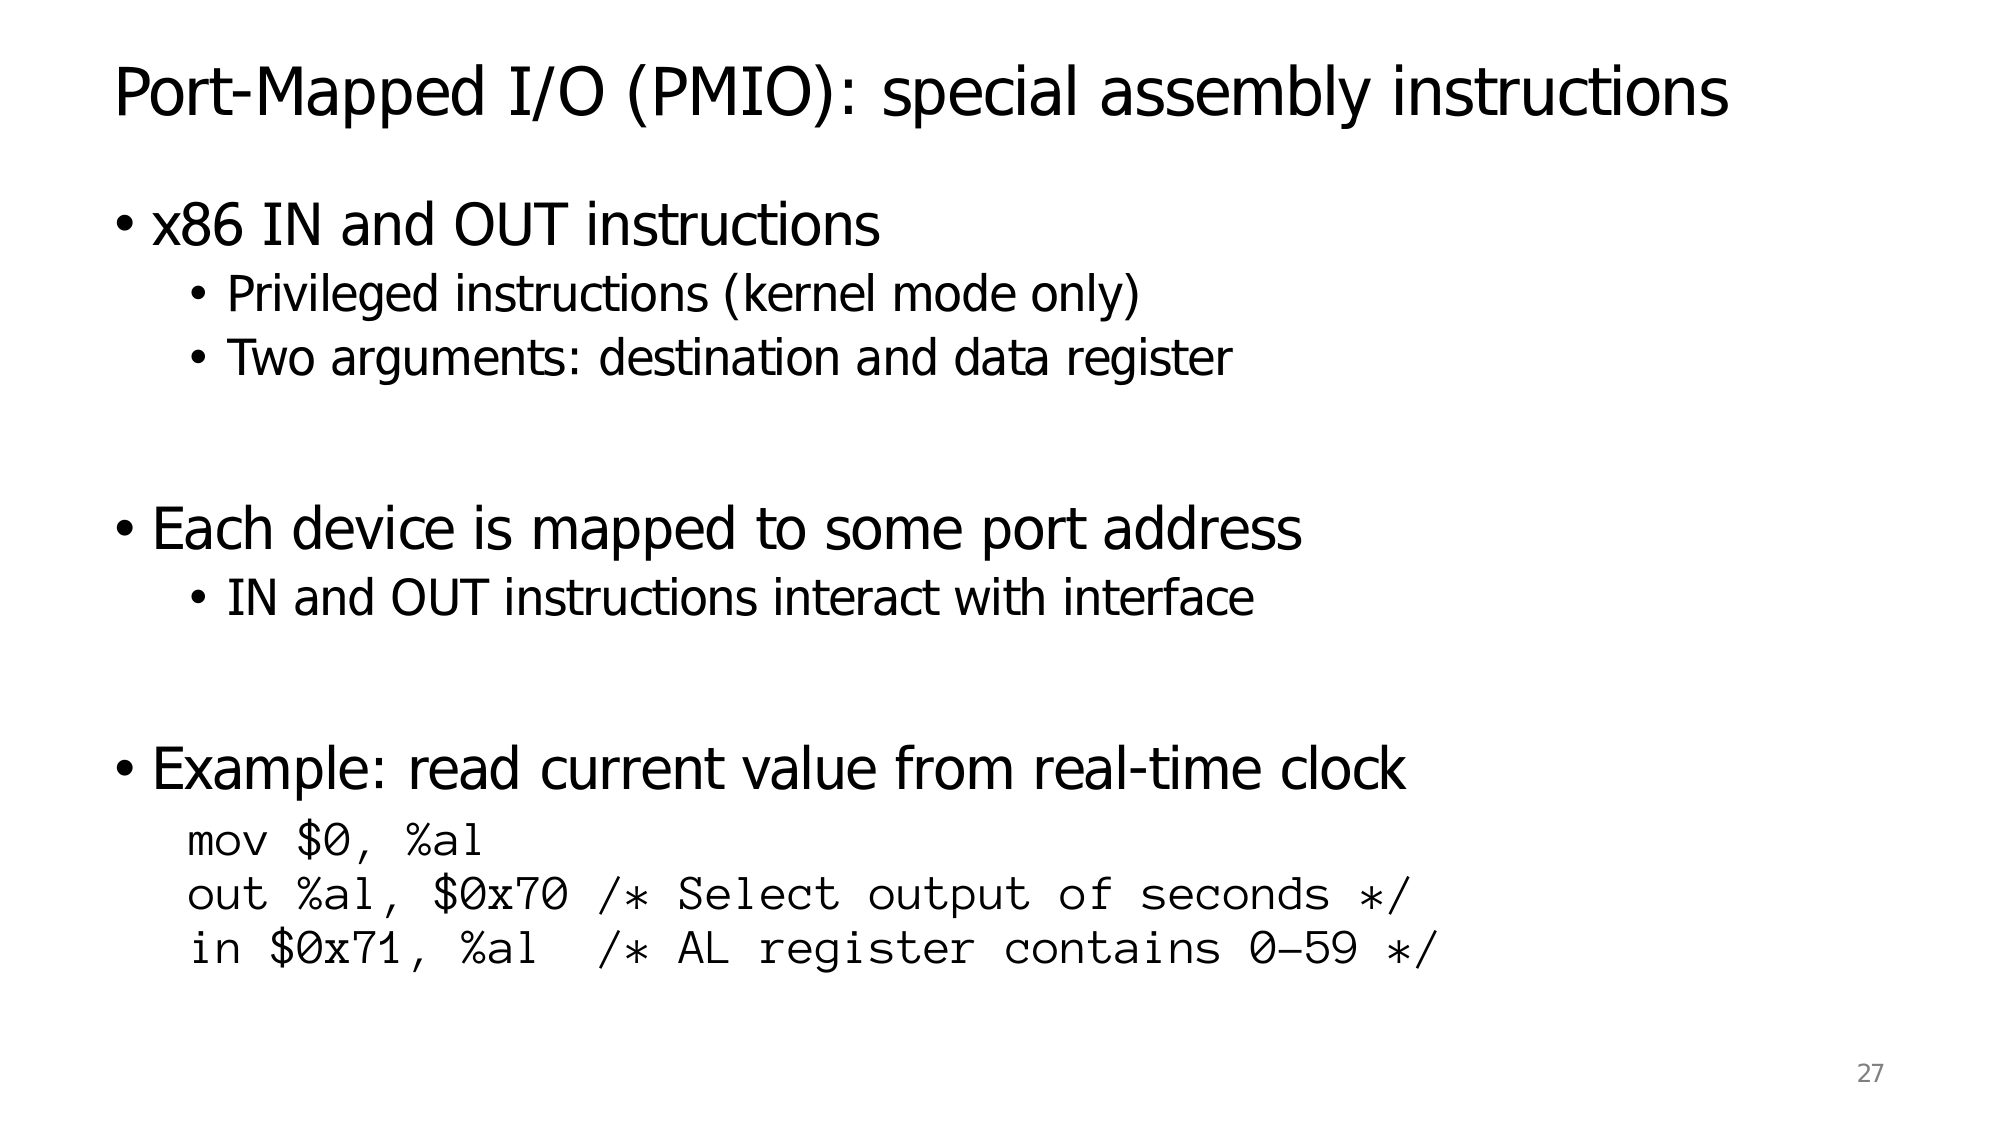

# Port-Mapped I/O (PMIO): special assembly instructions
x86 IN and OUT instructions
Privileged instructions (kernel mode only)
Two arguments: destination and data register

Each device is mapped to some port address
IN and OUT instructions interact with interface

Example: read current value from real-time clock
mov $0, %al
out %al, $0x70 /* Select output of seconds */
in $0x71, %al  /* AL register contains 0-59 */
27